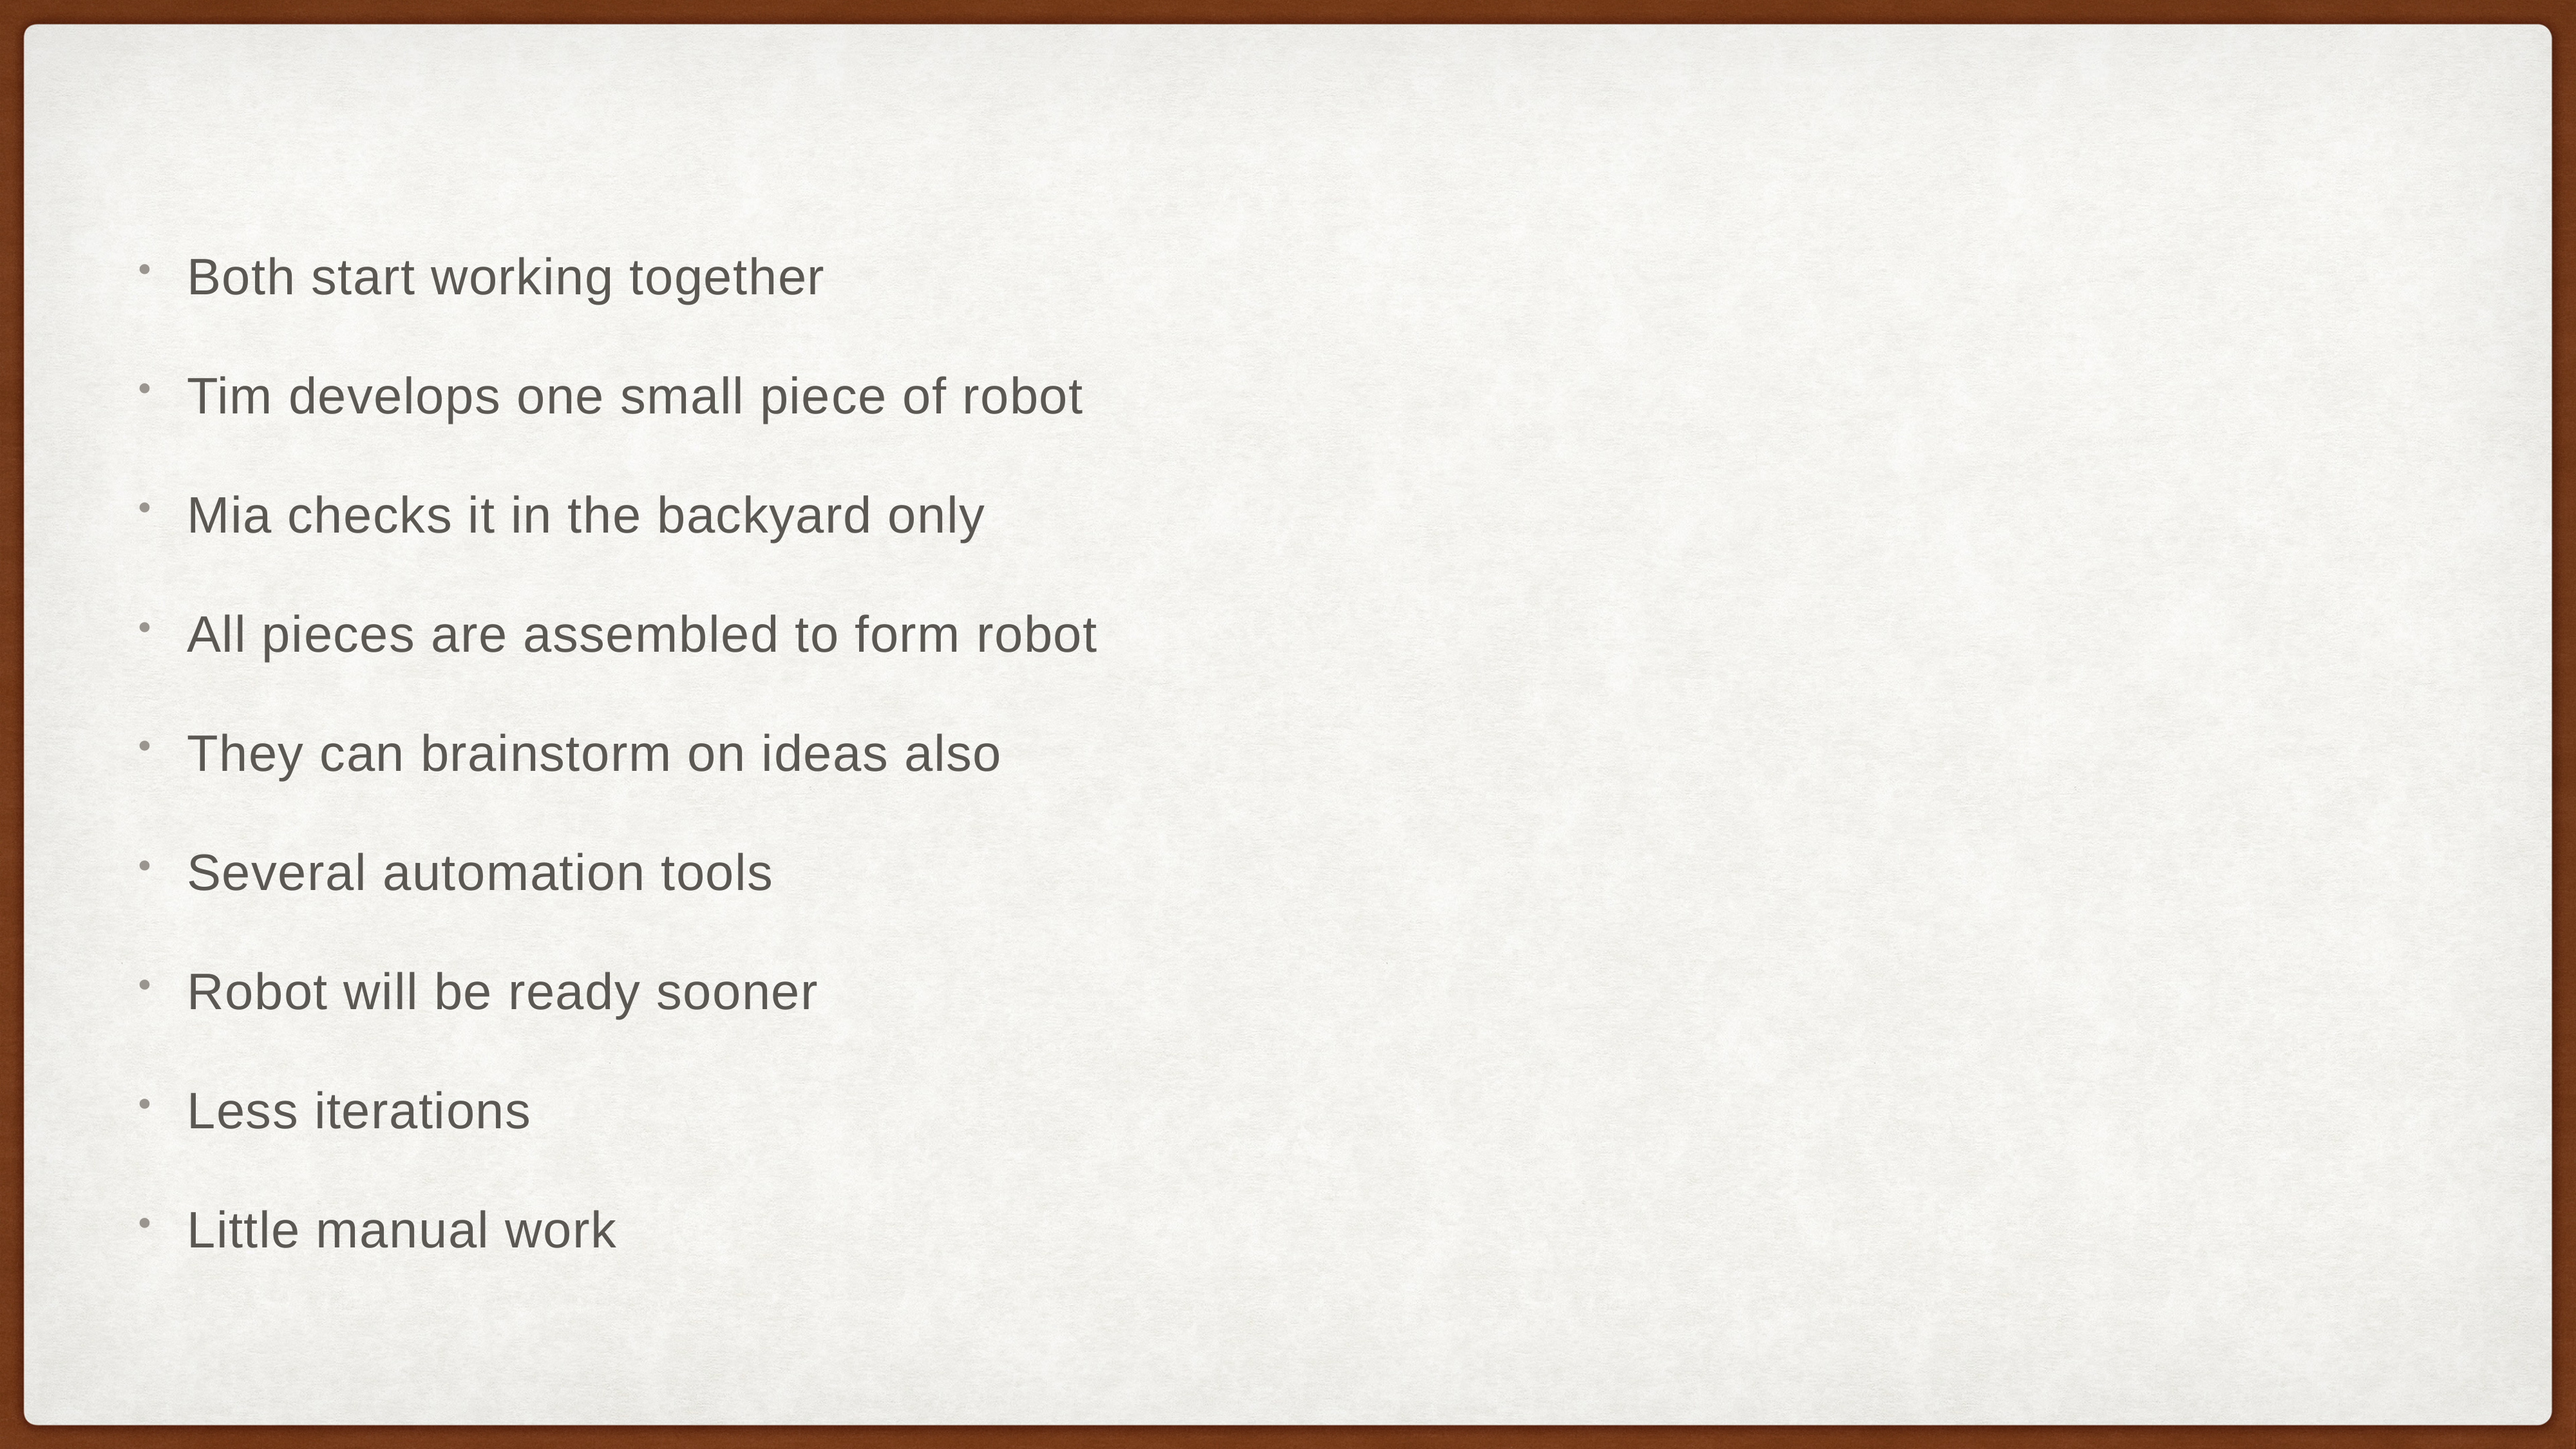

Both start working together
Tim develops one small piece of robot
Mia checks it in the backyard only
All pieces are assembled to form robot
They can brainstorm on ideas also
Several automation tools
Robot will be ready sooner
Less iterations
Little manual work